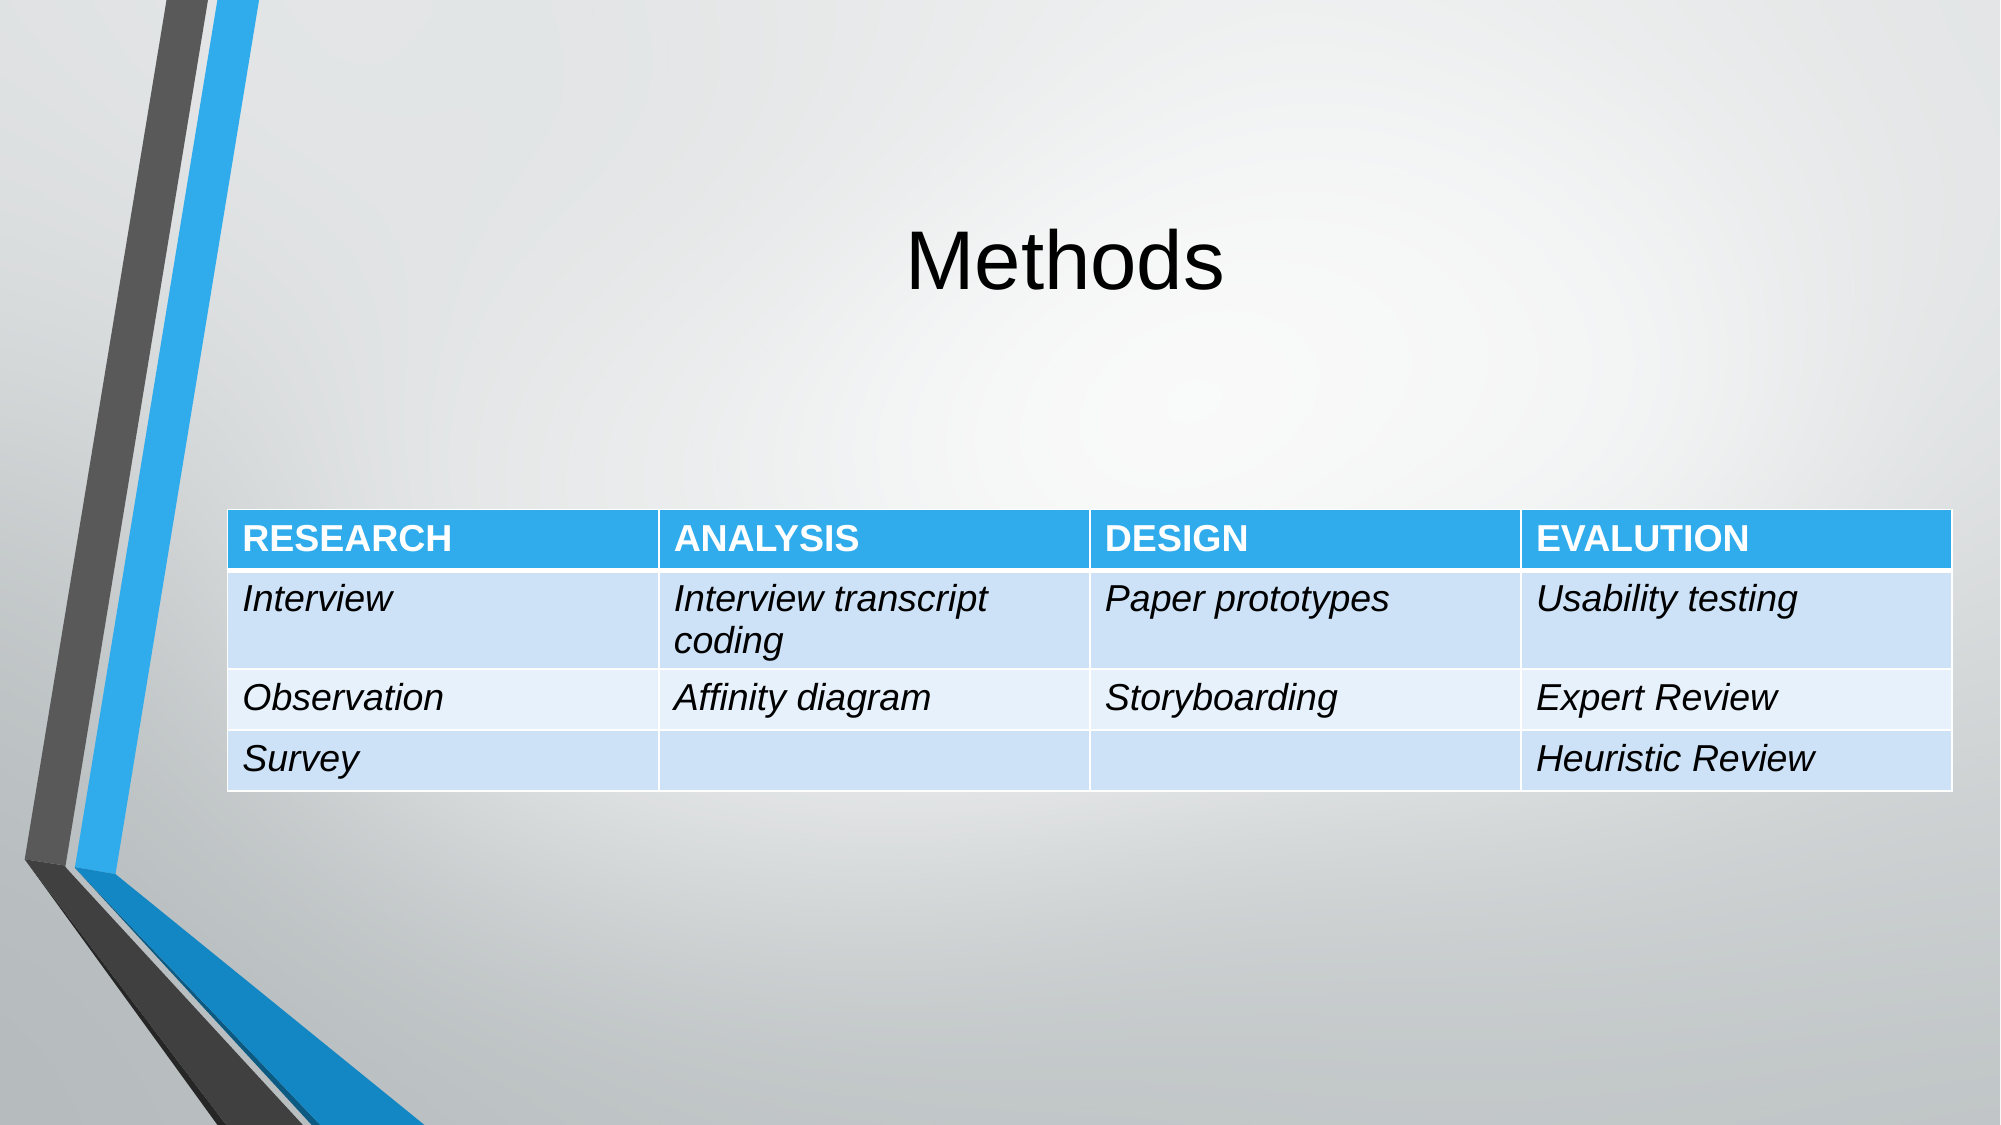

# Methods
| RESEARCH | ANALYSIS | DESIGN | EVALUTION |
| --- | --- | --- | --- |
| Interview | Interview transcript coding | Paper prototypes | Usability testing |
| Observation | Affinity diagram | Storyboarding | Expert Review |
| Survey |  |  | Heuristic Review |